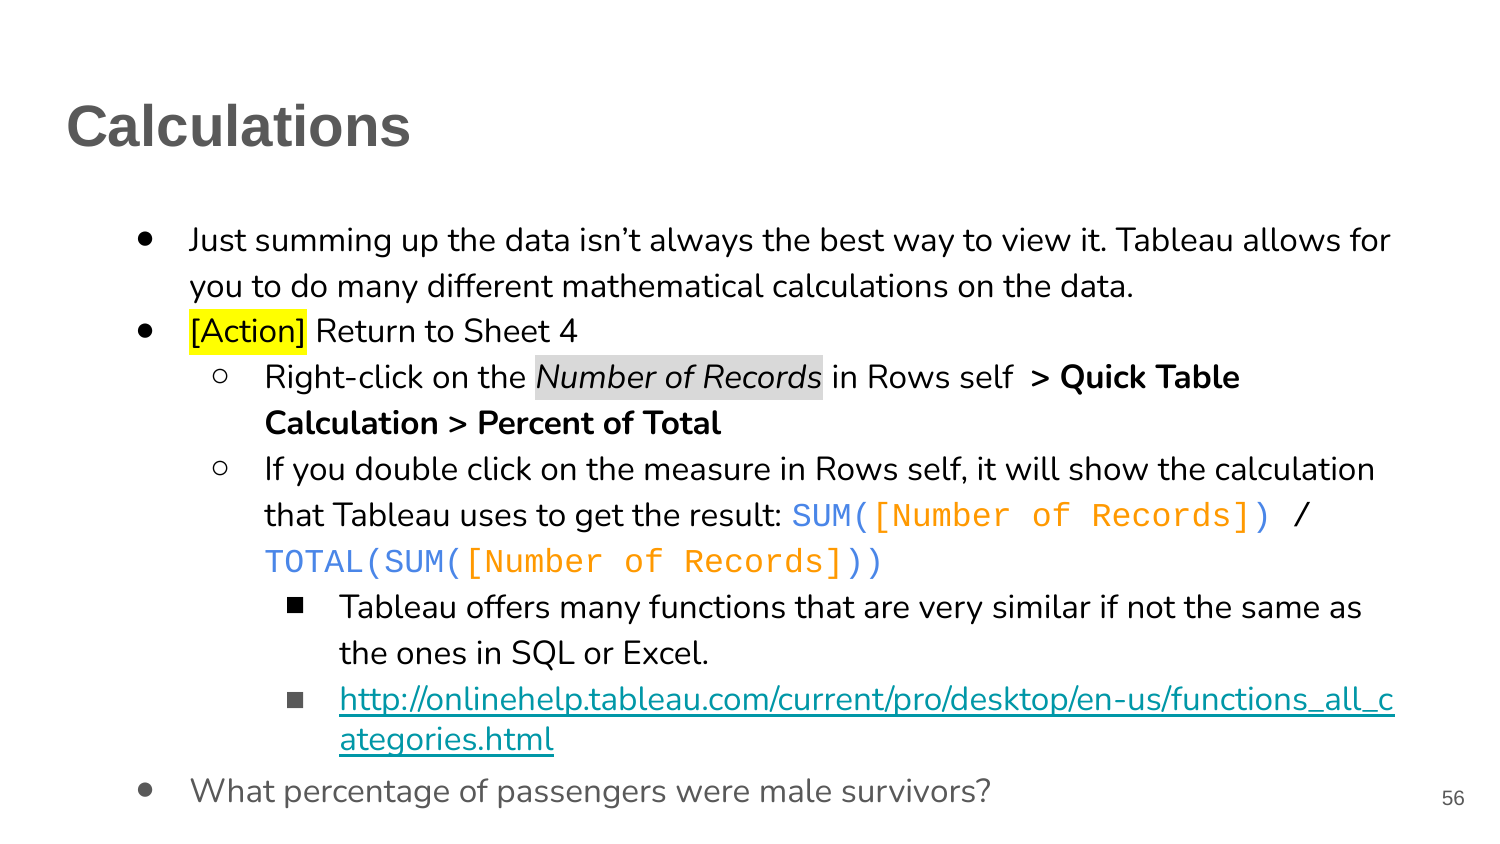

# Calculations
Just summing up the data isn’t always the best way to view it. Tableau allows for you to do many different mathematical calculations on the data.
[Action] Return to Sheet 4
Right-click on the Number of Records in Rows self  > Quick Table Calculation > Percent of Total
If you double click on the measure in Rows self, it will show the calculation that Tableau uses to get the result: SUM([Number of Records]) / TOTAL(SUM([Number of Records]))
Tableau offers many functions that are very similar if not the same as the ones in SQL or Excel.
http://onlinehelp.tableau.com/current/pro/desktop/en-us/functions_all_categories.html
What percentage of passengers were male survivors?
56